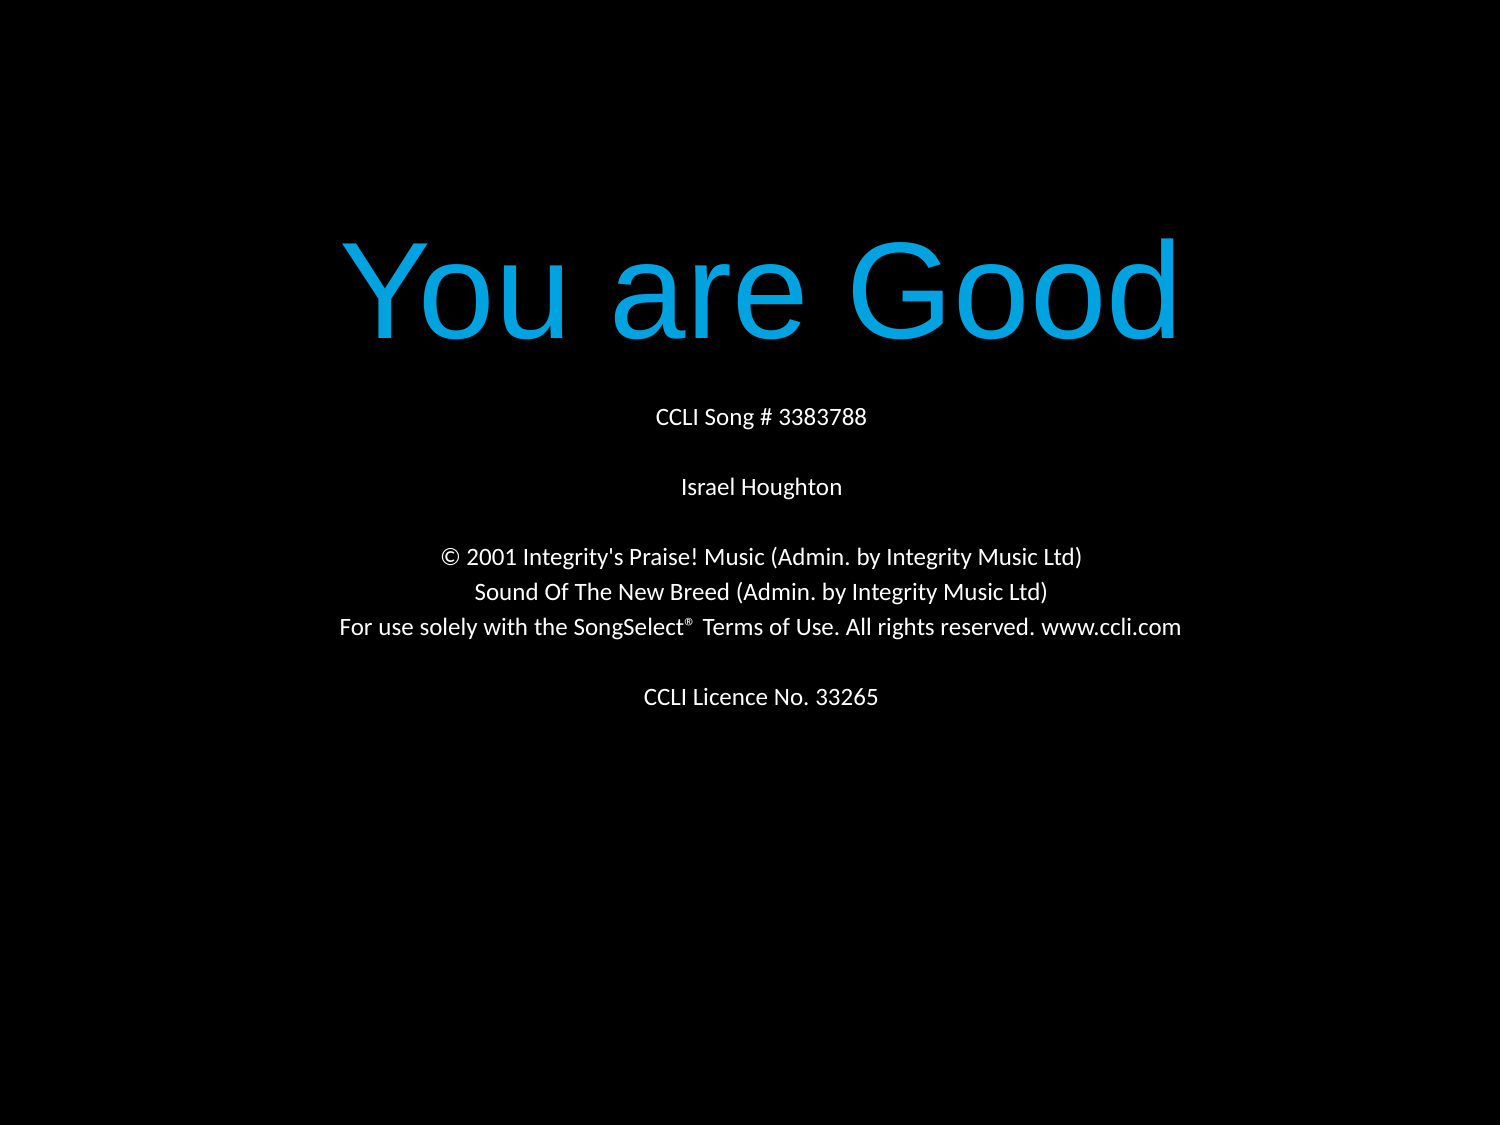

You are Good
CCLI Song # 3383788

Israel Houghton

© 2001 Integrity's Praise! Music (Admin. by Integrity Music Ltd)
Sound Of The New Breed (Admin. by Integrity Music Ltd)
For use solely with the SongSelect® Terms of Use. All rights reserved. www.ccli.com

CCLI Licence No. 33265